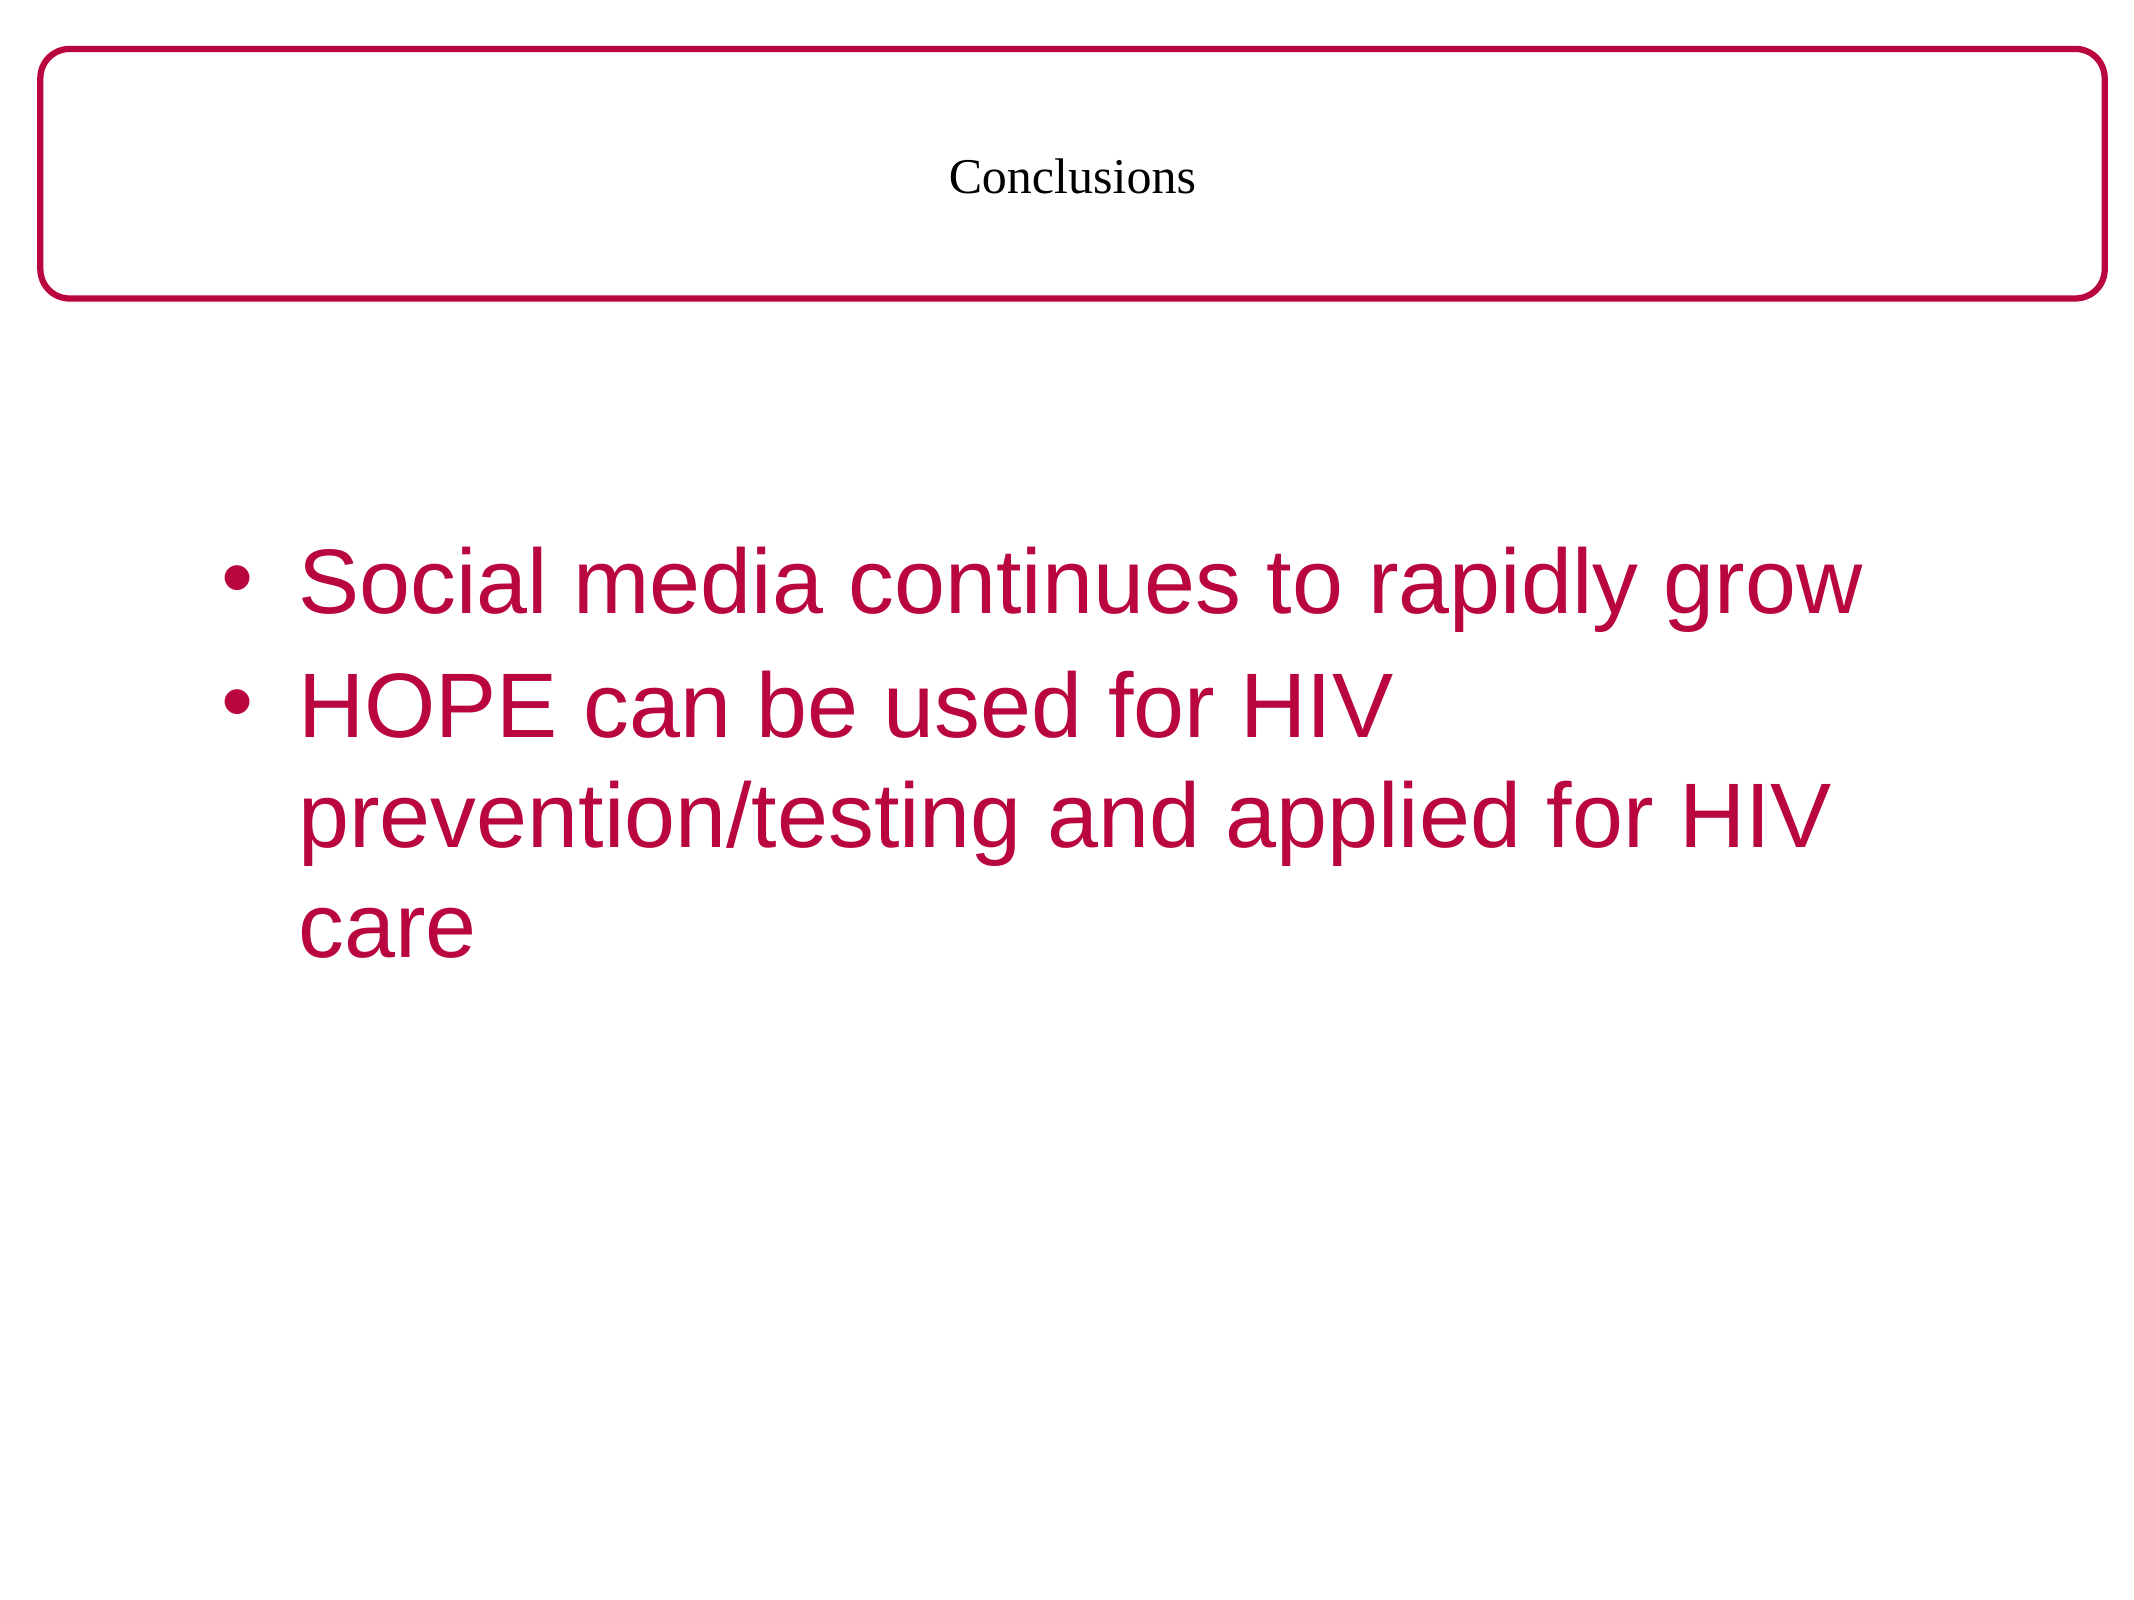

Conclusions
Social media continues to rapidly grow
HOPE can be used for HIV prevention/testing and applied for HIV care